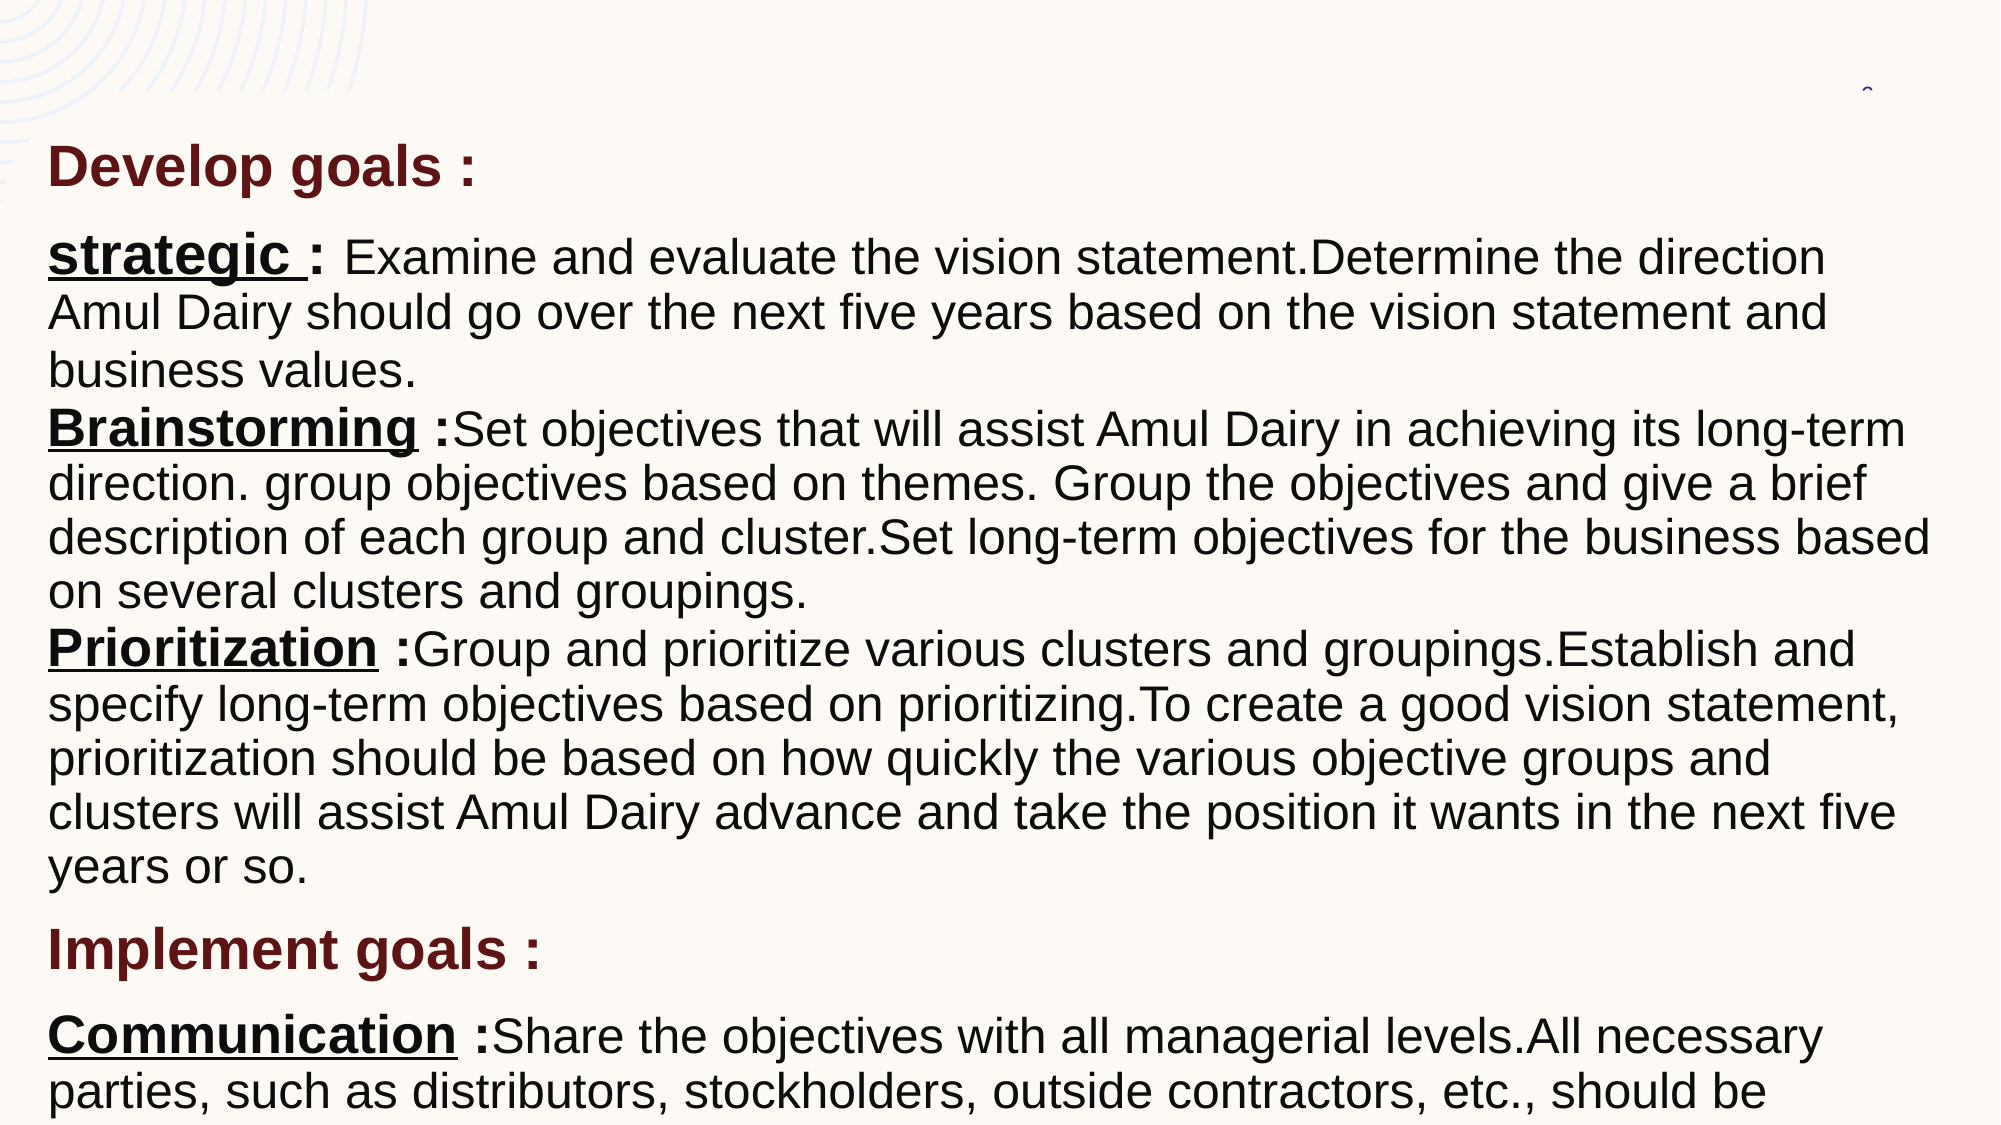

6
Develop goals :
strategic : Examine and evaluate the vision statement.Determine the direction Amul Dairy should go over the next five years based on the vision statement and business values.
Brainstorming :Set objectives that will assist Amul Dairy in achieving its long-term direction. group objectives based on themes. Group the objectives and give a brief description of each group and cluster.Set long-term objectives for the business based on several clusters and groupings.
Prioritization :Group and prioritize various clusters and groupings.Establish and specify long-term objectives based on prioritizing.To create a good vision statement, prioritization should be based on how quickly the various objective groups and clusters will assist Amul Dairy advance and take the position it wants in the next five years or so.
Implement goals :
Communication :Share the objectives with all managerial levels.All necessary parties, such as distributors, stockholders, outside contractors, etc., should be informed of the goals.Customers may also be informed of goals.By outlining roles and milestones required for achievement, communication of goals will assist Amul Dairy in achieving its objectives.regular strategic analysis